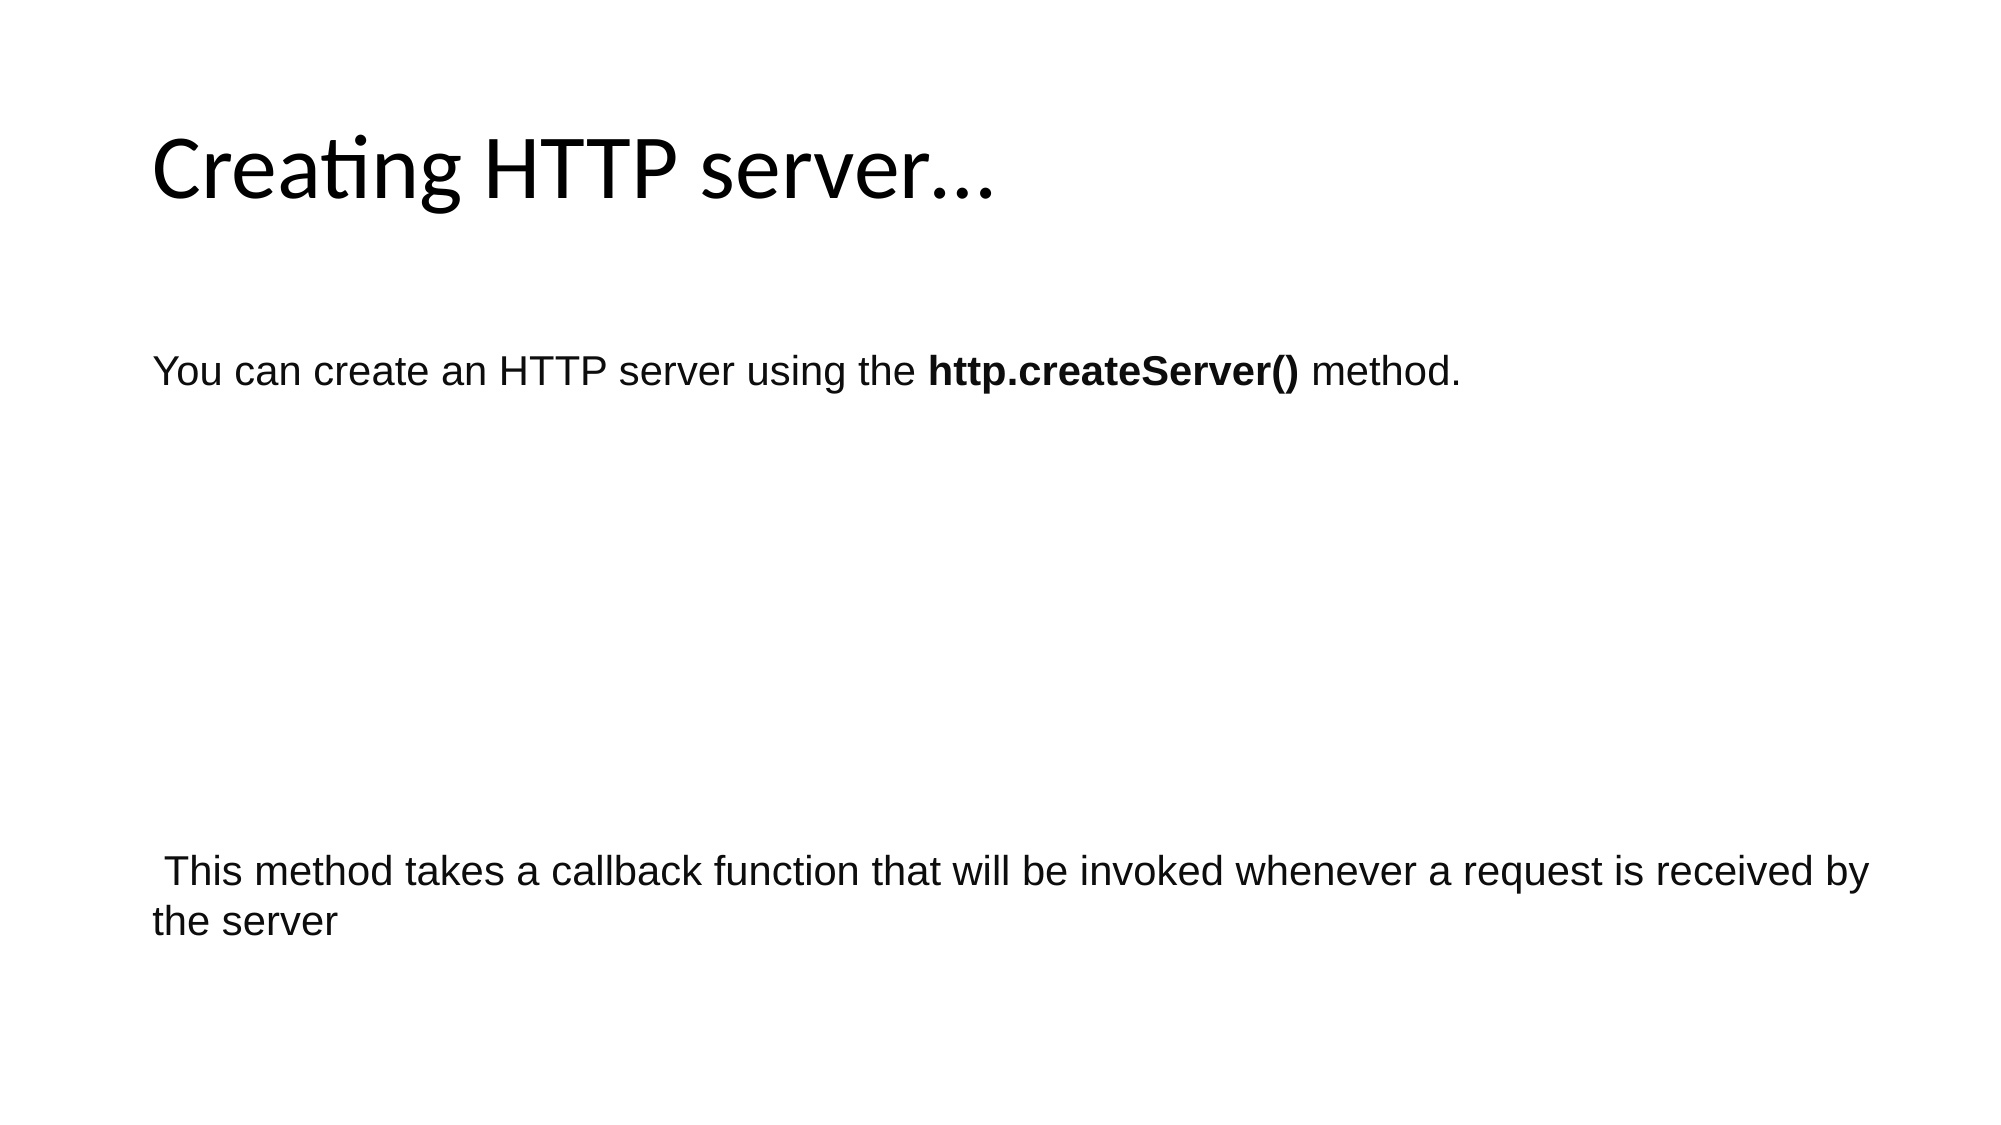

# Creating HTTP server…
You can create an HTTP server using the http.createServer() method.

 This method takes a callback function that will be invoked whenever a request is received by the server